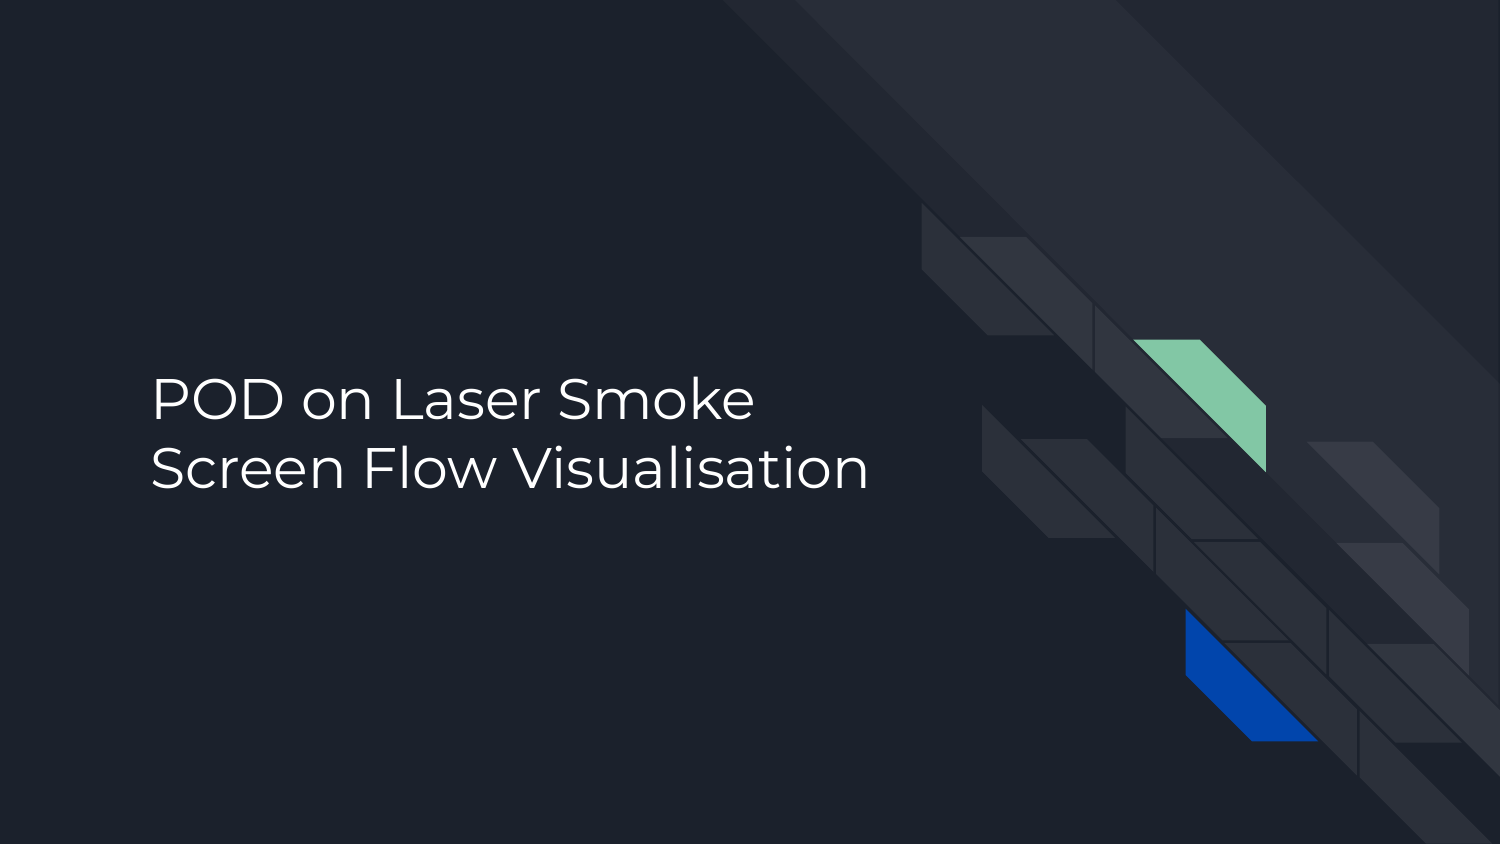

# POD on Laser Smoke Screen Flow Visualisation